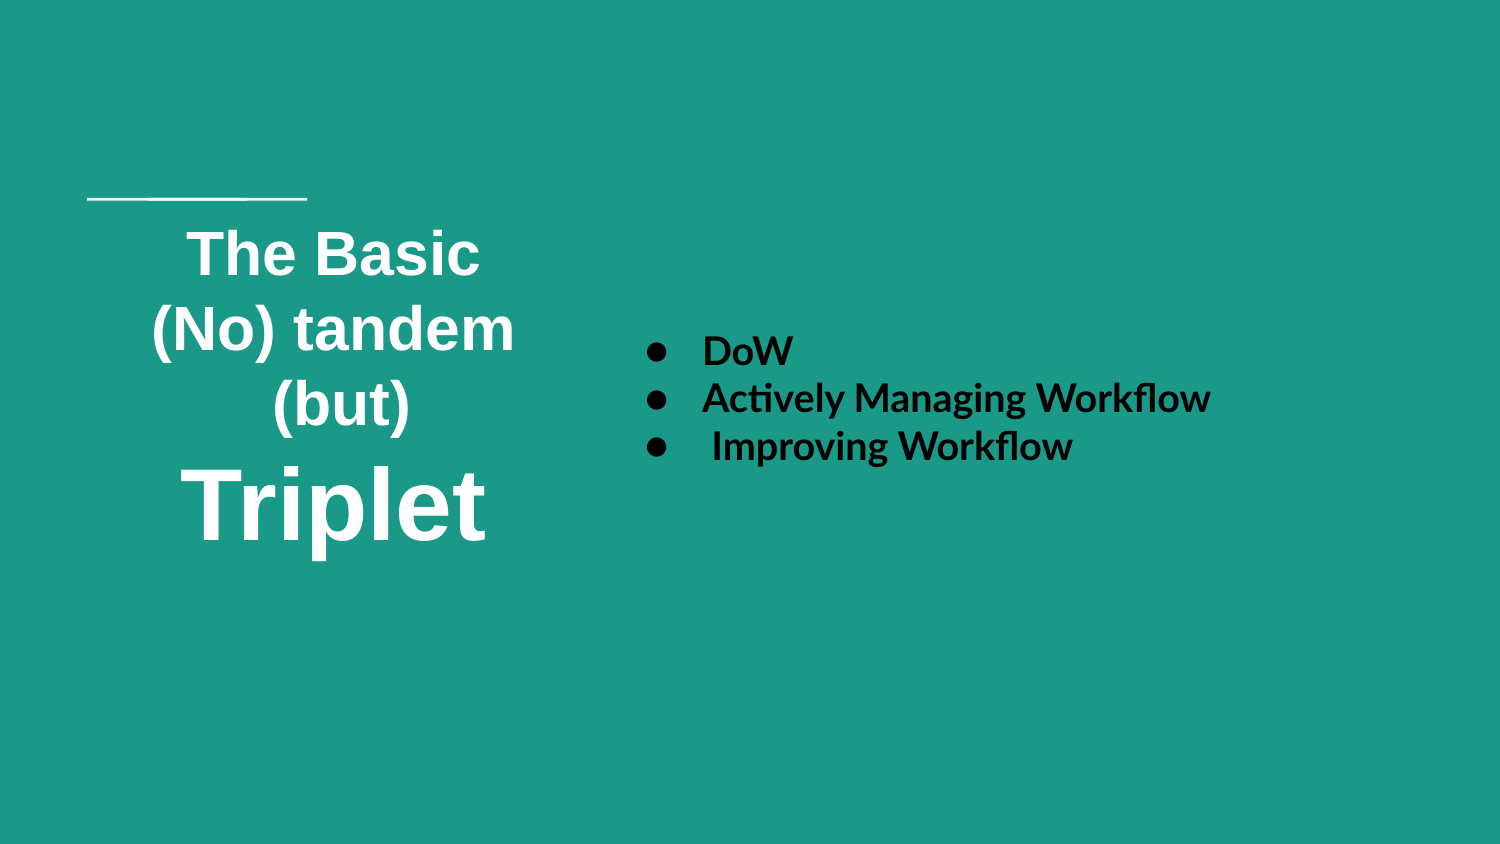

# The Basic
(No) tandem  (but) Triplet
DoW
Actively Managing Workflow
 Improving Workflow